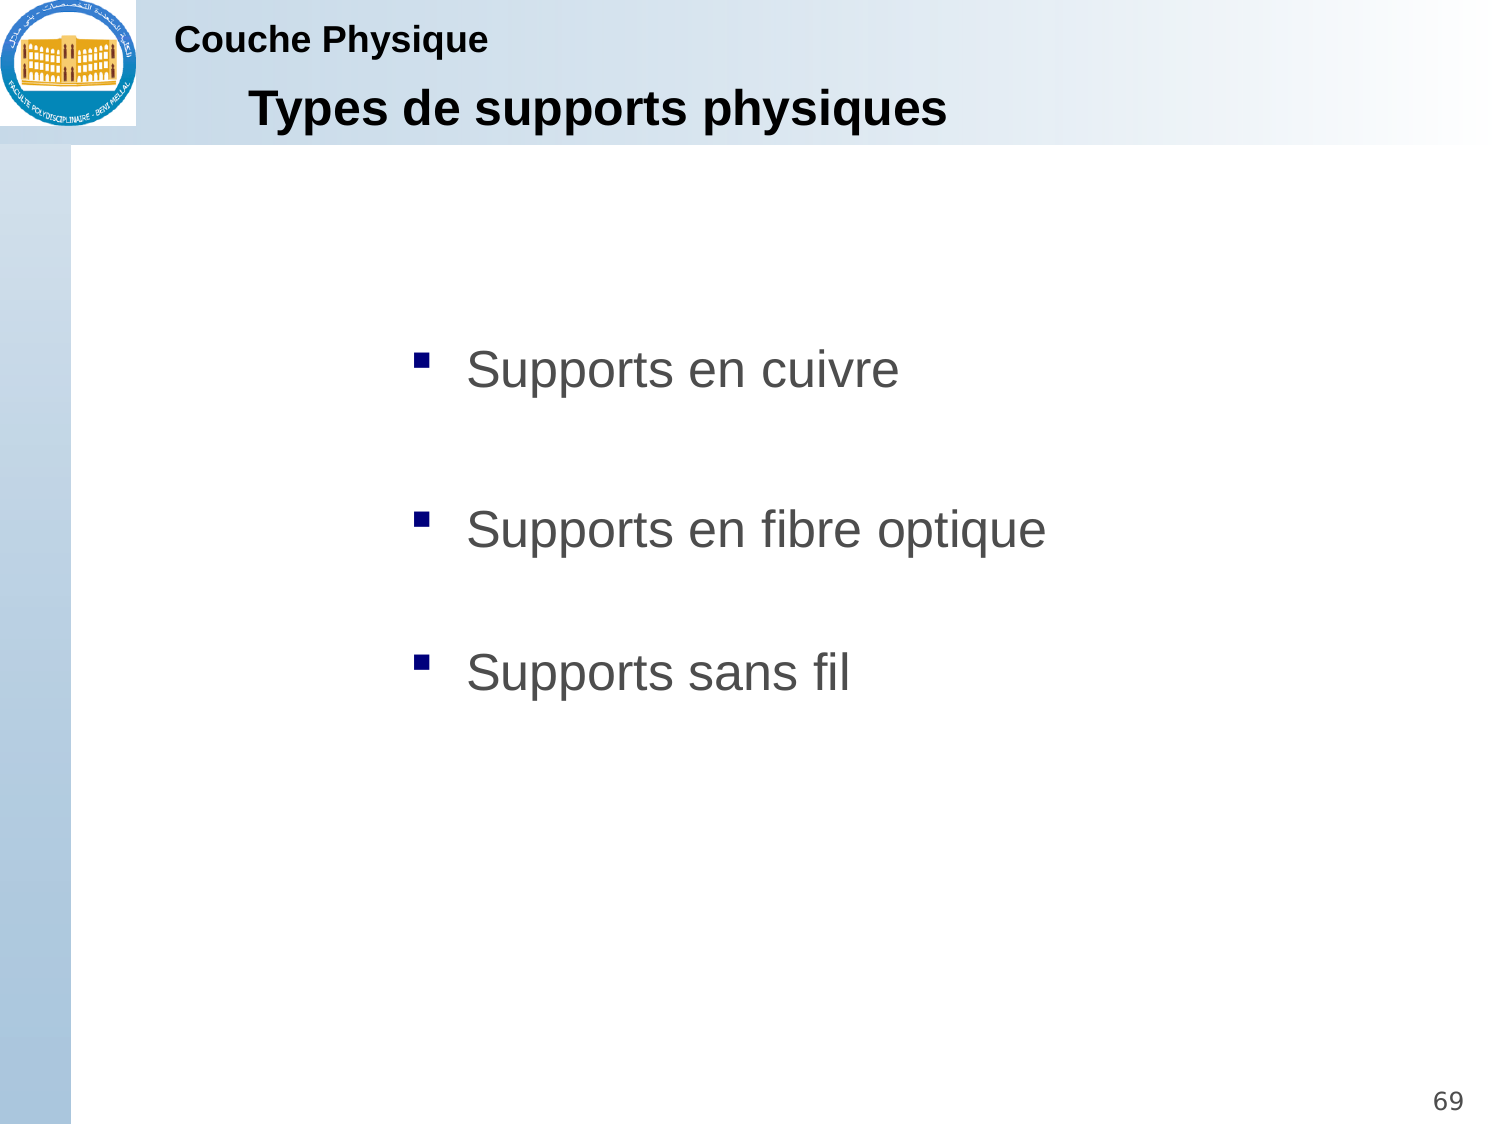

Types de supports physiques
Supports en cuivre

Supports en fibre optique

Supports sans fil